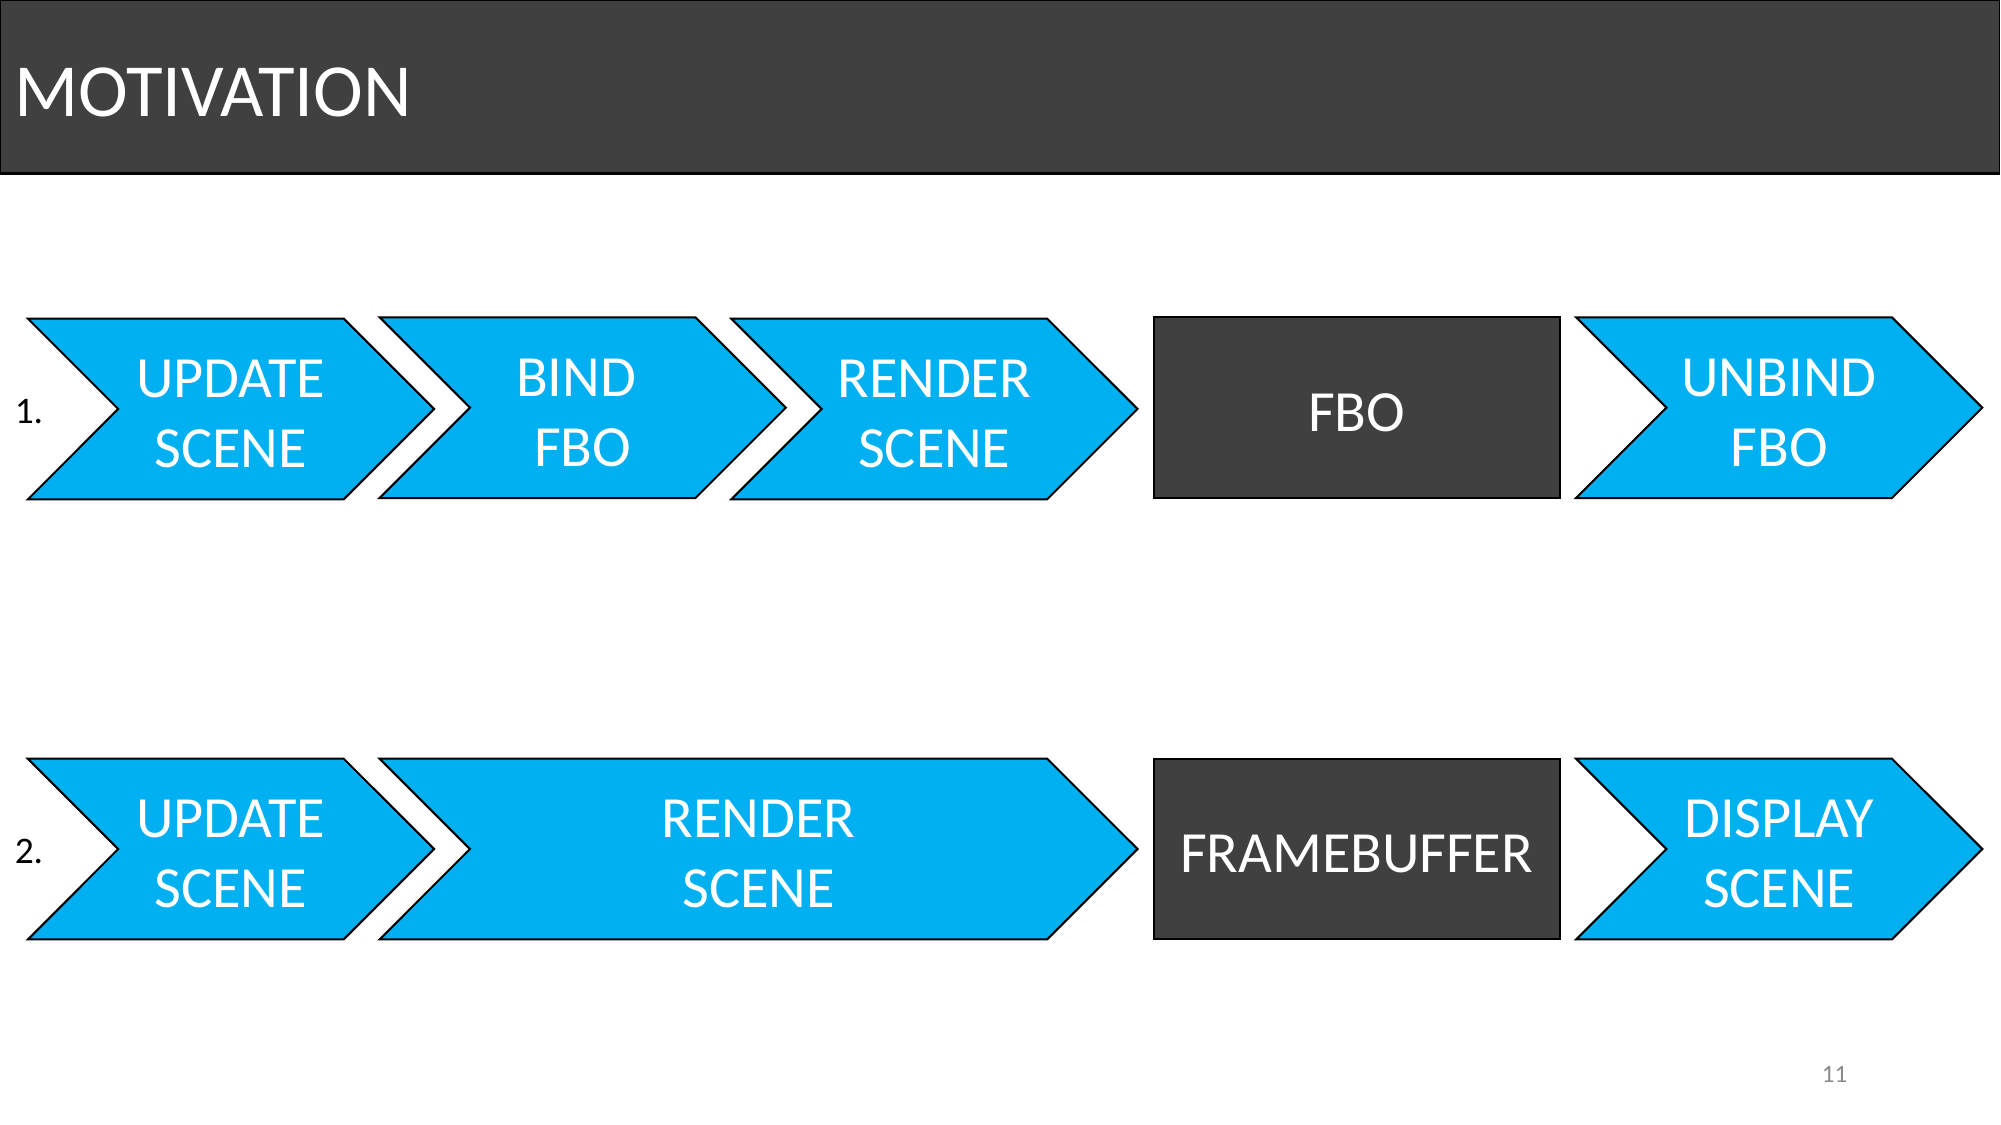

MOTIVATION
BIND
FBO
FBO
UNBIND
FBO
UPDATE
SCENE
RENDER
SCENE
1.
UPDATE
SCENE
RENDER
SCENE
FRAMEBUFFER
DISPLAY
SCENE
2.
11